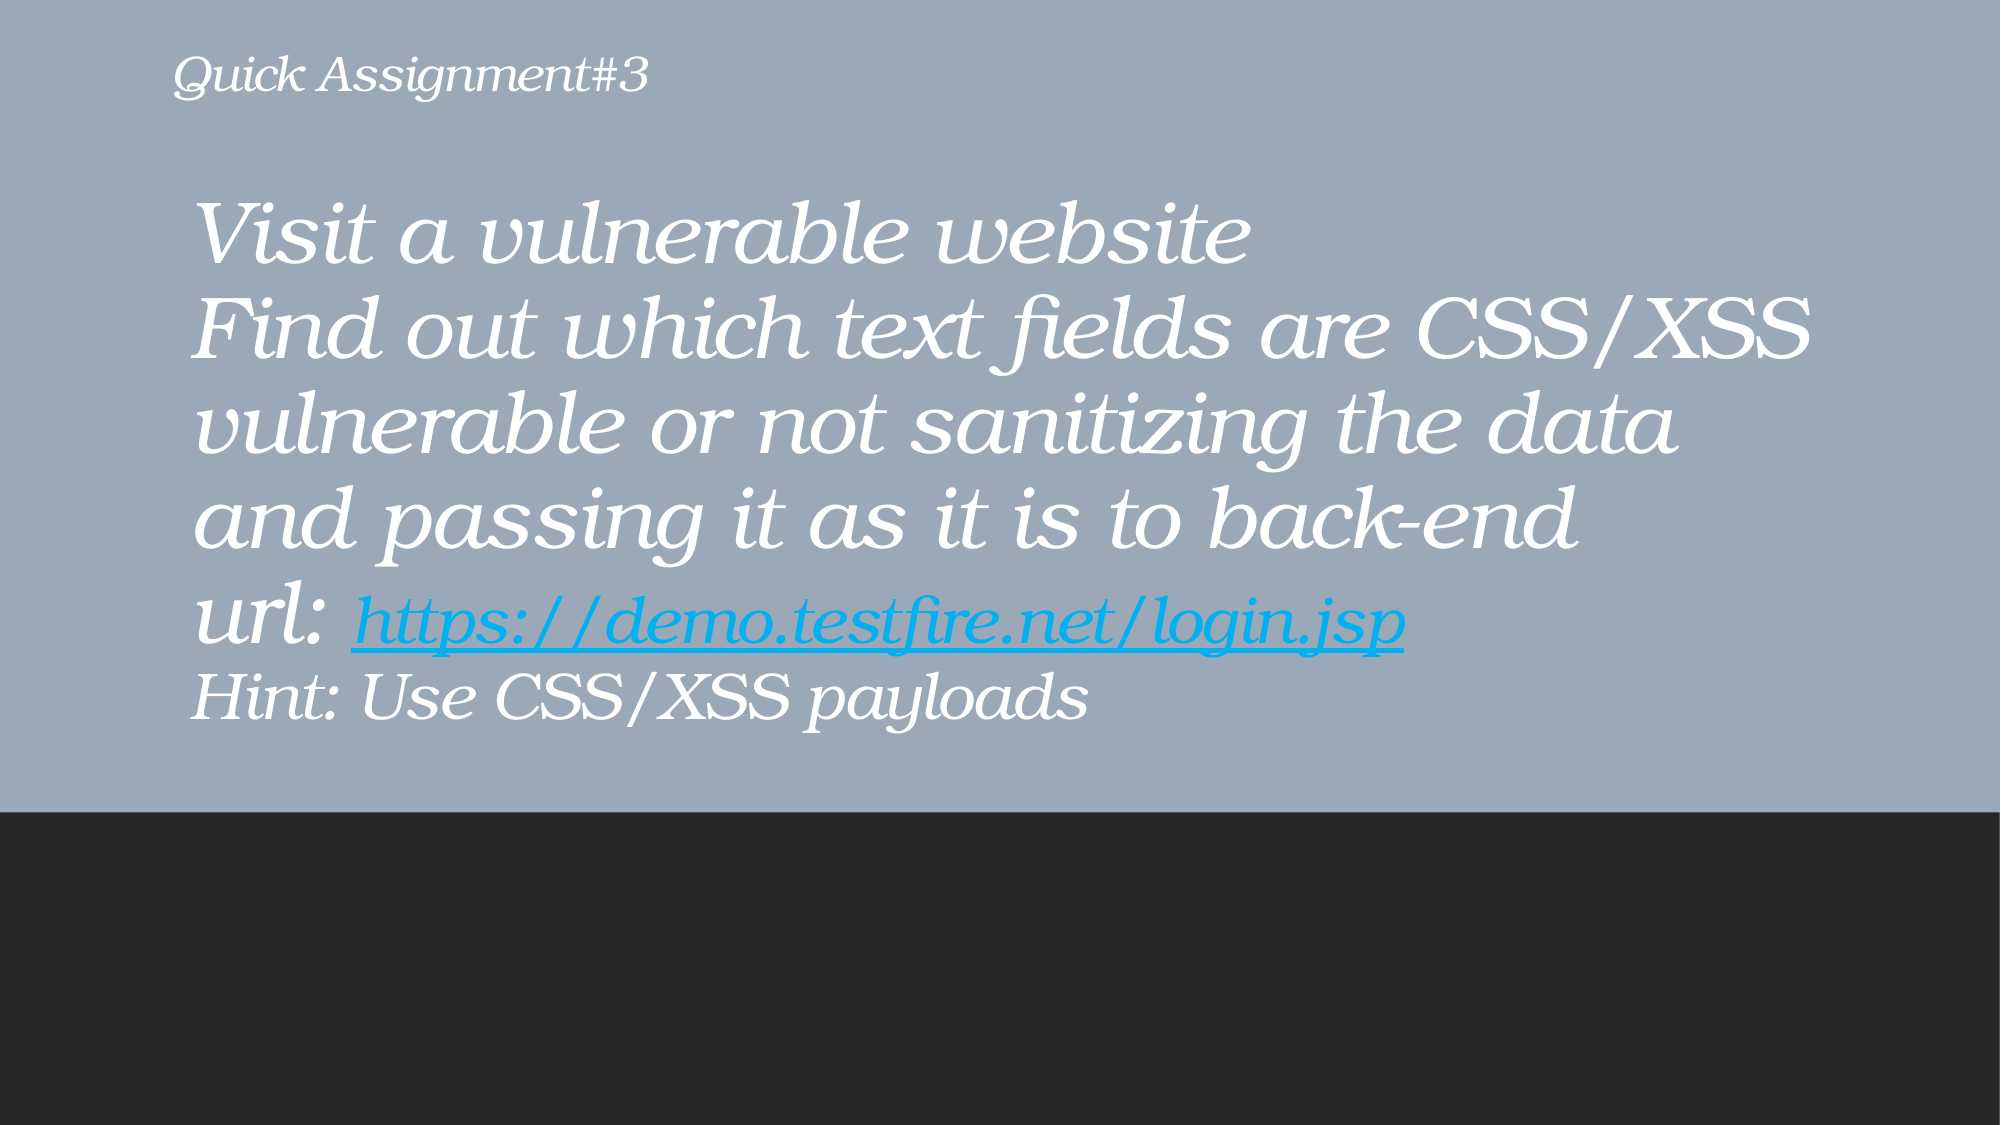

# Quick Assignment#3
Visit a vulnerable website
Find out which text fields are CSS/XSS vulnerable or not sanitizing the data and passing it as it is to back-end
url: https://demo.testfire.net/login.jsp
Hint: Use CSS/XSS payloads